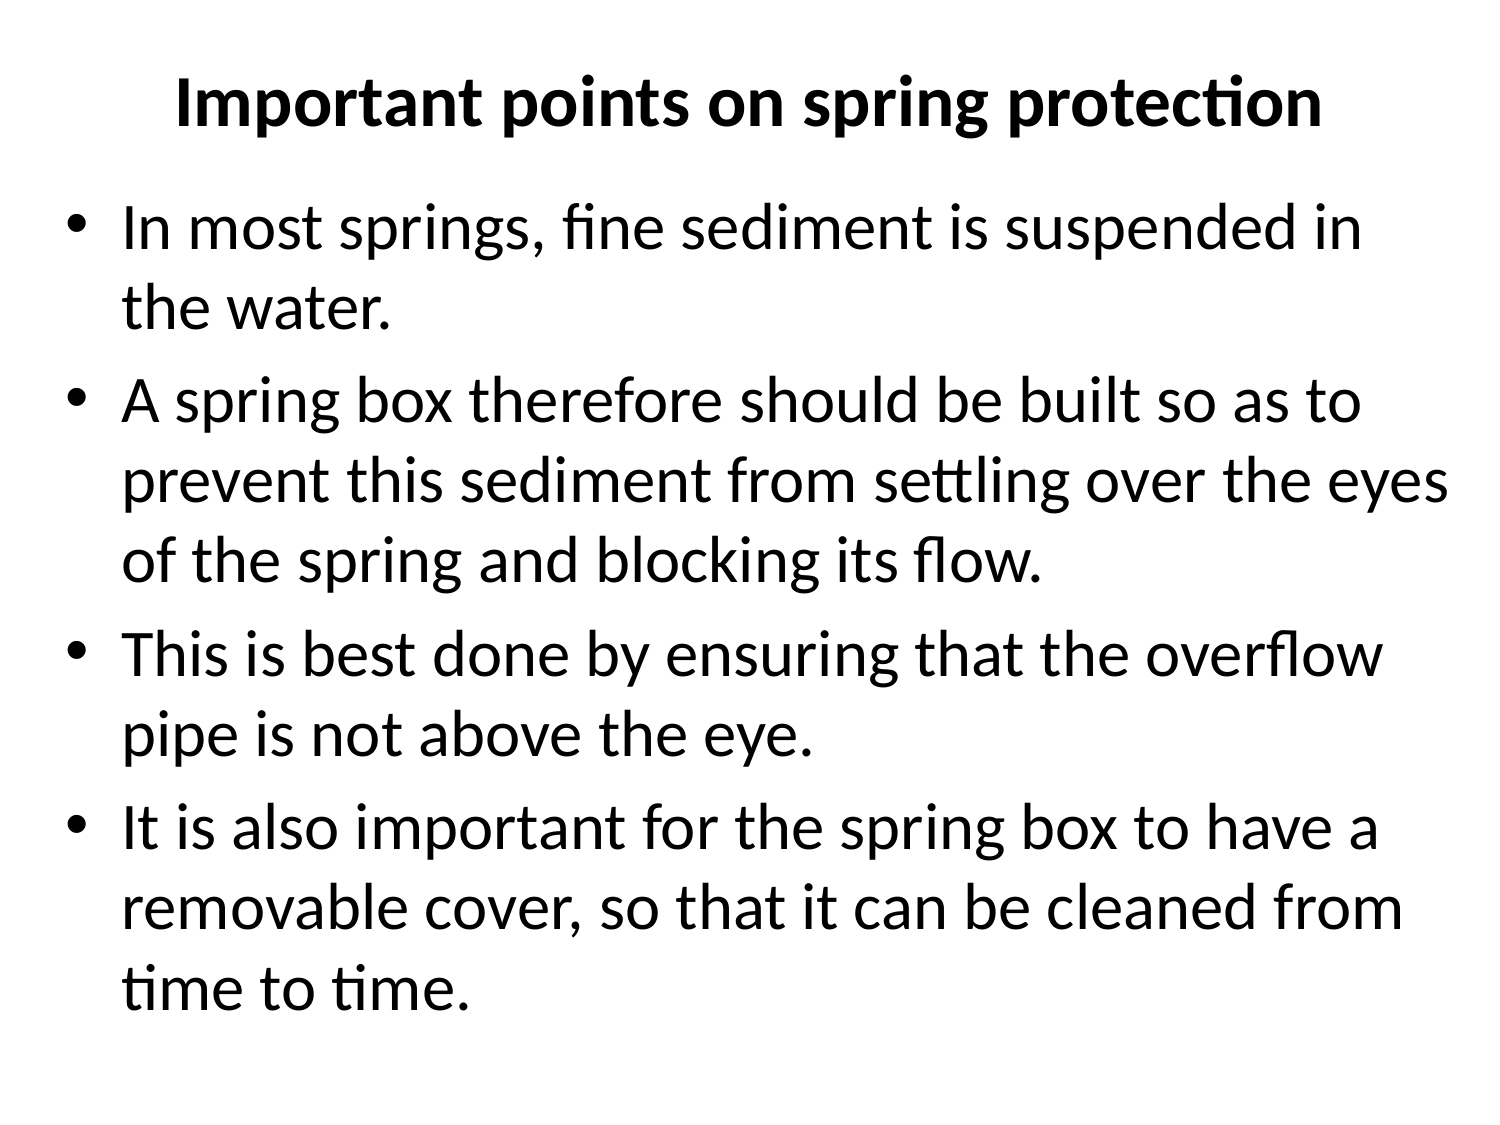

# Important points on spring protection
In most springs, fine sediment is suspended in the water.
A spring box therefore should be built so as to prevent this sediment from settling over the eyes of the spring and blocking its flow.
This is best done by ensuring that the overflow pipe is not above the eye.
It is also important for the spring box to have a removable cover, so that it can be cleaned from time to time.